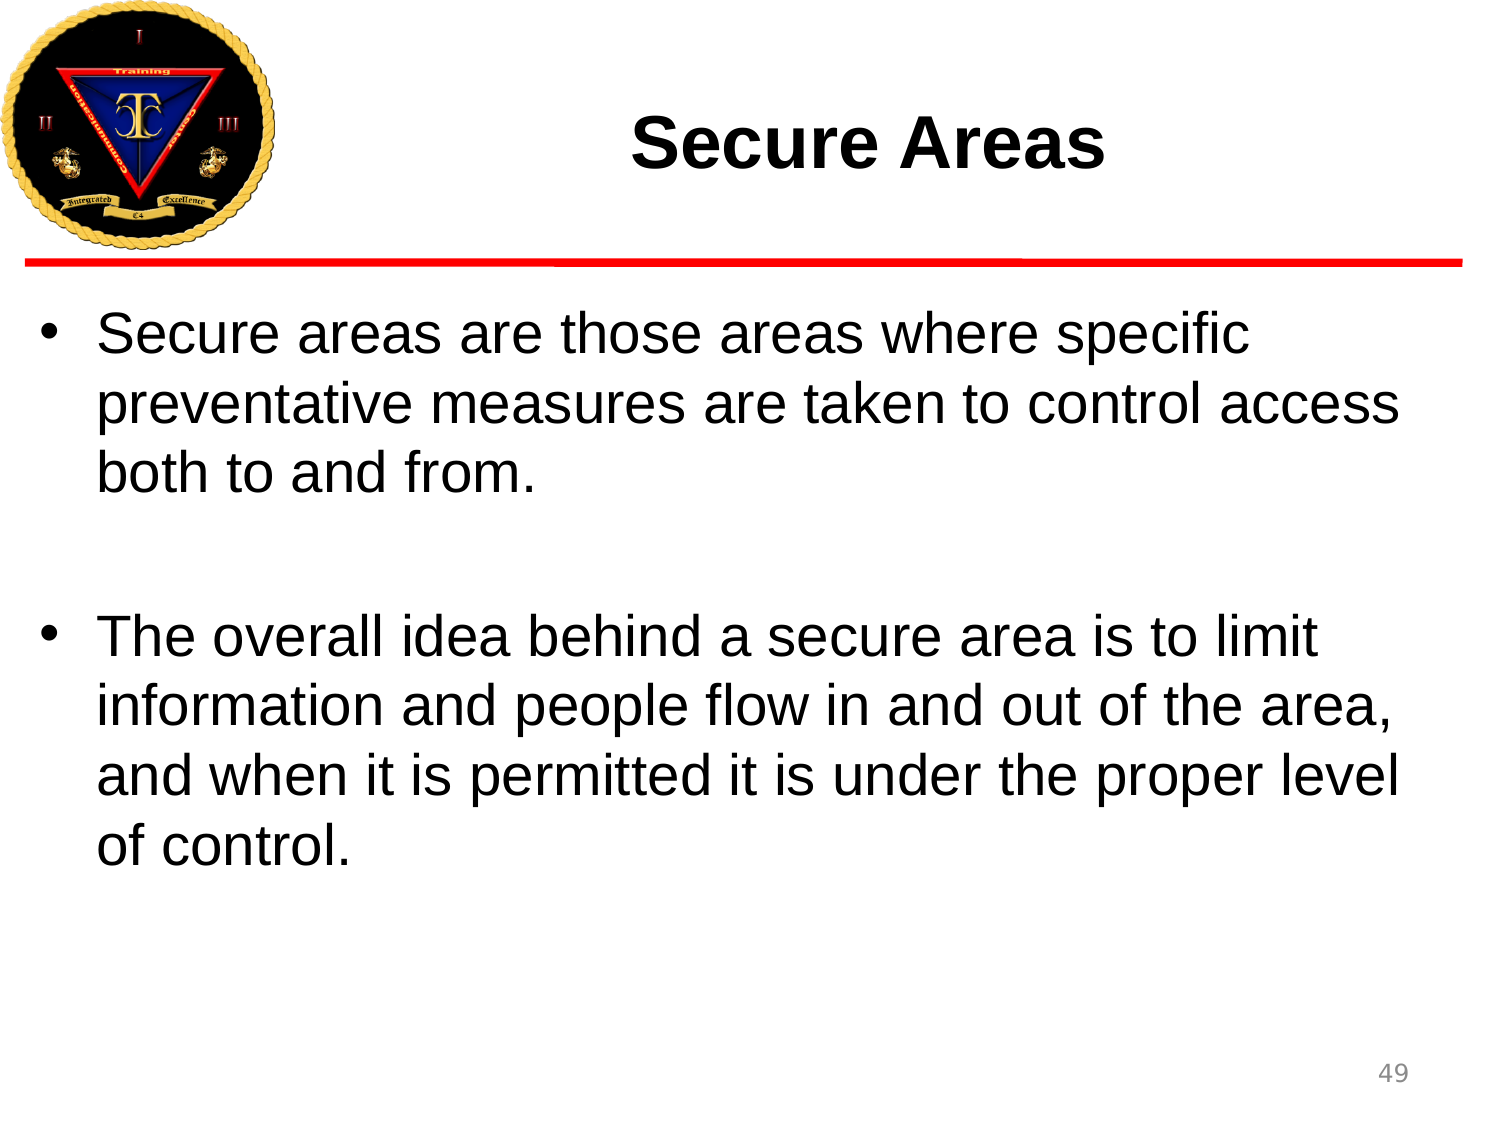

# Secure Areas
Secure areas are those areas where specific preventative measures are taken to control access both to and from.

The overall idea behind a secure area is to limit information and people flow in and out of the area, and when it is permitted it is under the proper level of control.
49